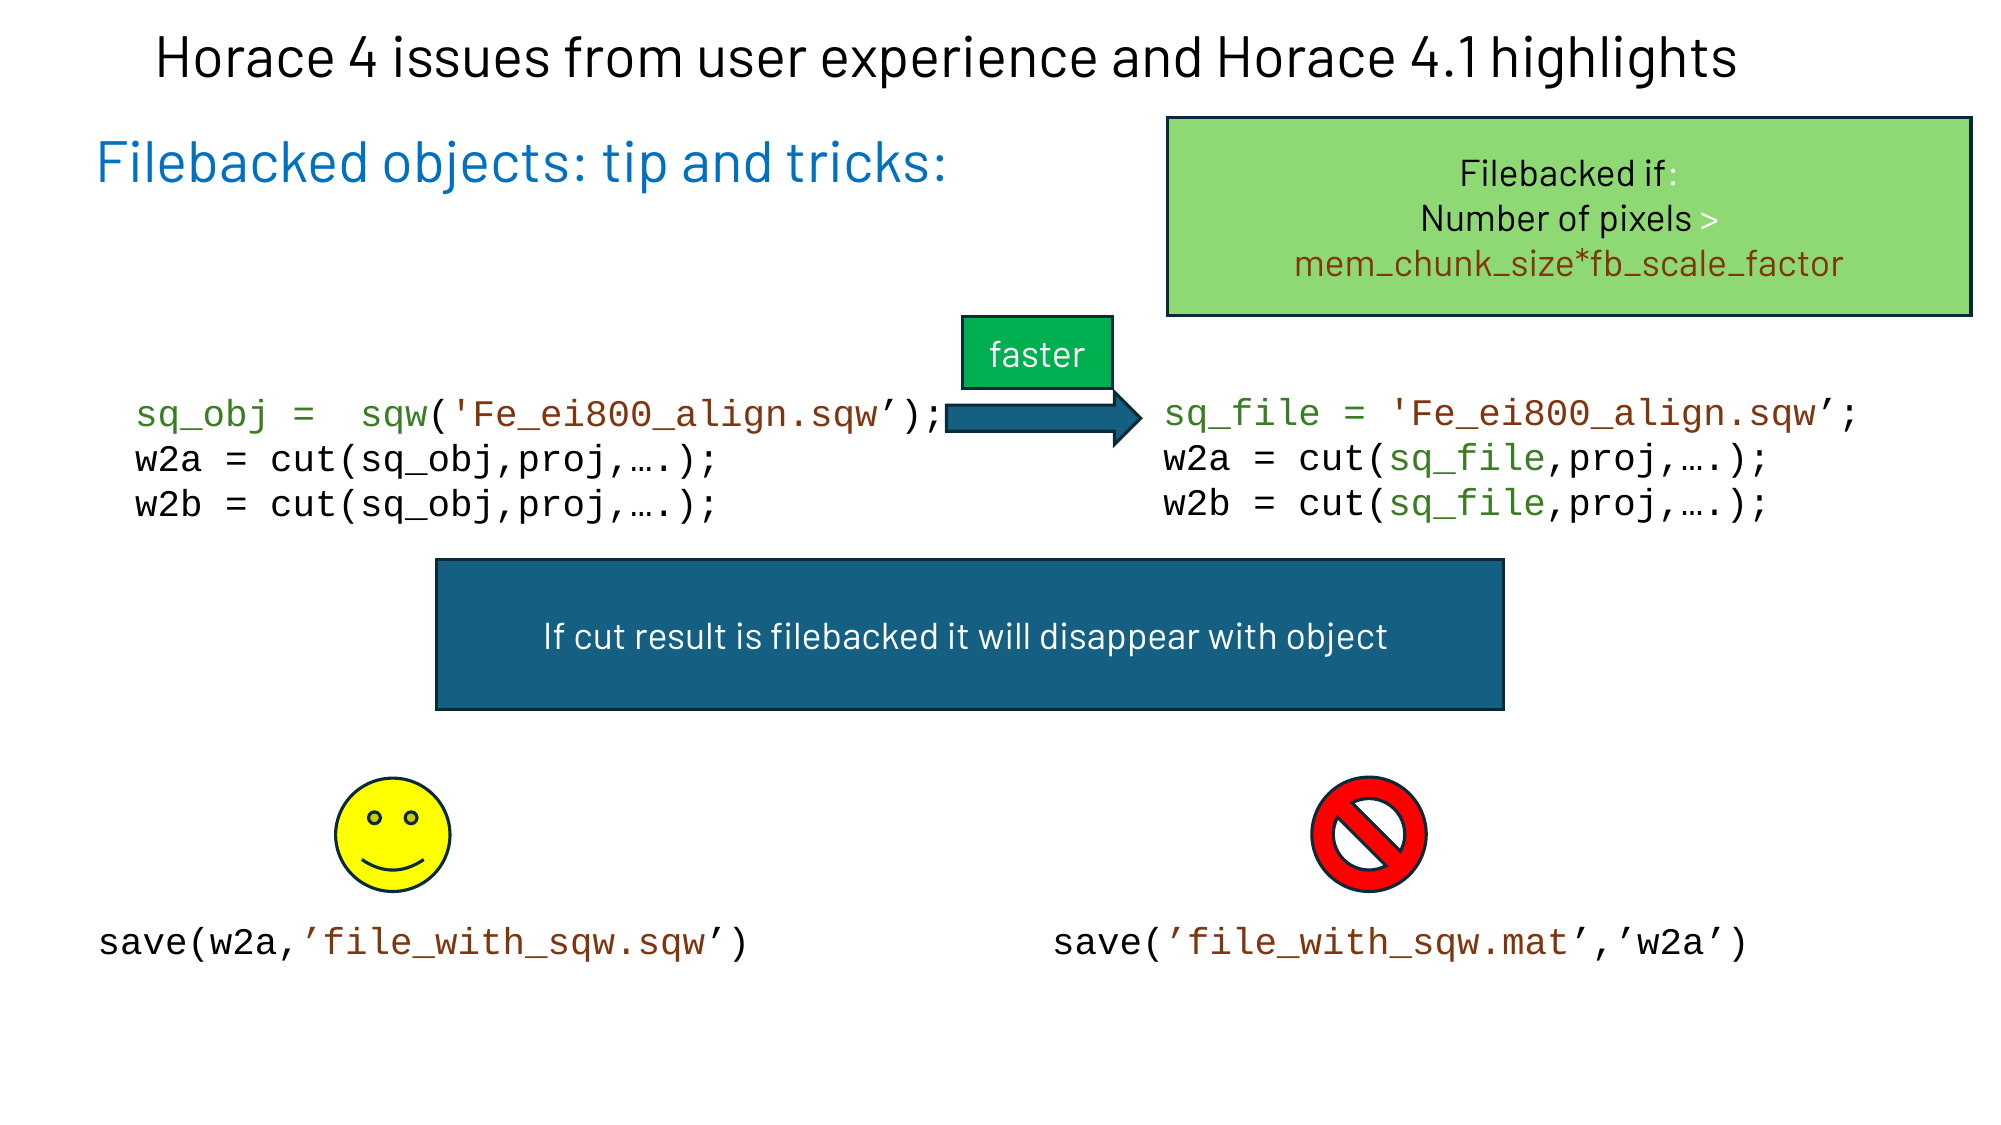

Horace 4 issues from user experience and Horace 4.1 highlights
Filebacked if:
Number of pixels > mem_chunk_size*fb_scale_factor
Filebacked objects: tip and tricks:
faster
sq_file = 'Fe_ei800_align.sqw’;
w2a = cut(sq_file,proj,….);
w2b = cut(sq_file,proj,….);

sq_obj =  sqw('Fe_ei800_align.sqw’);
w2a = cut(sq_obj,proj,….);
w2b = cut(sq_obj,proj,….);

If cut result is filebacked it will disappear with object

save(w2a,’file_with_sqw.sqw’)
save(’file_with_sqw.mat’,’w2a’)